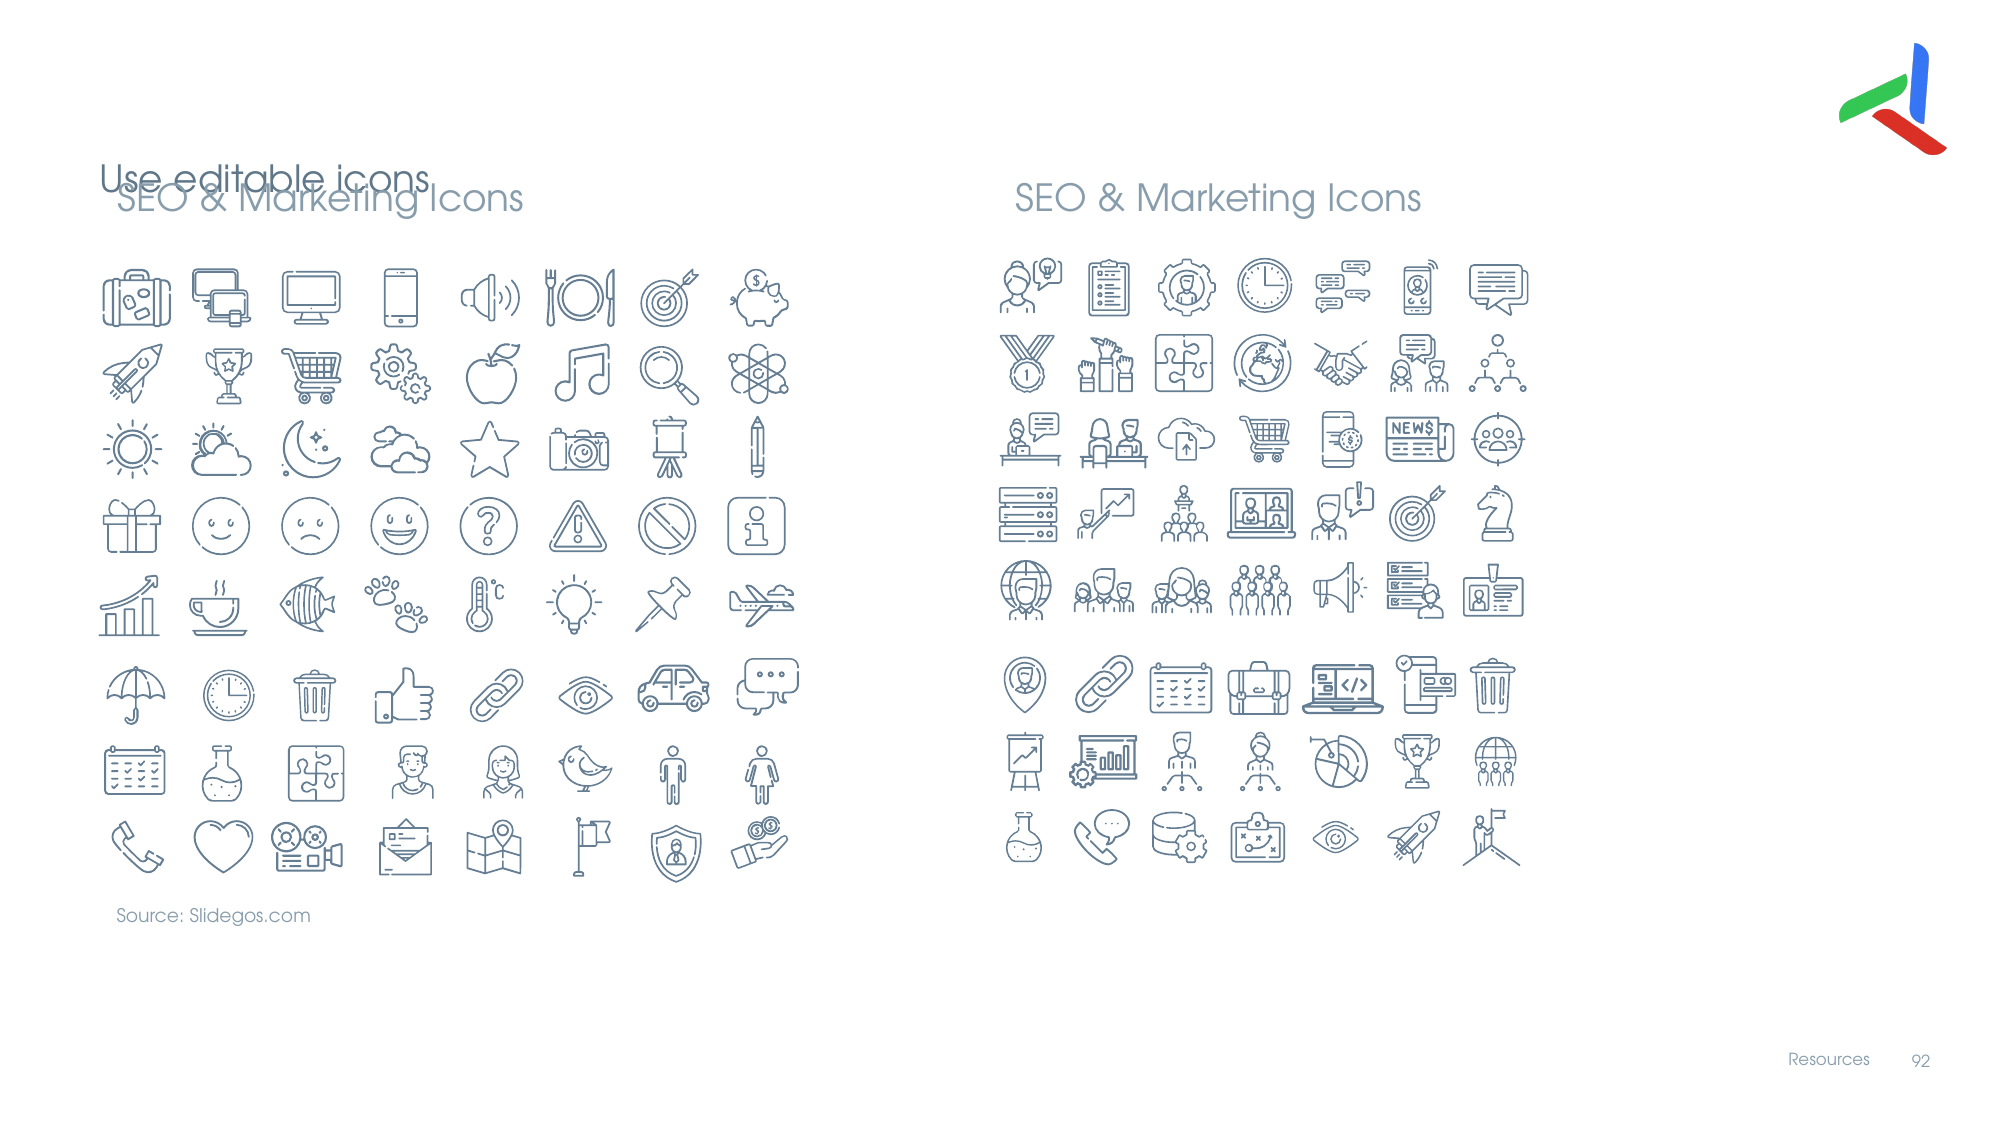

#
Use editable icons

SEO & Marketing Icons

SEO & Marketing Icons

Source: Slidegos.com
Resources